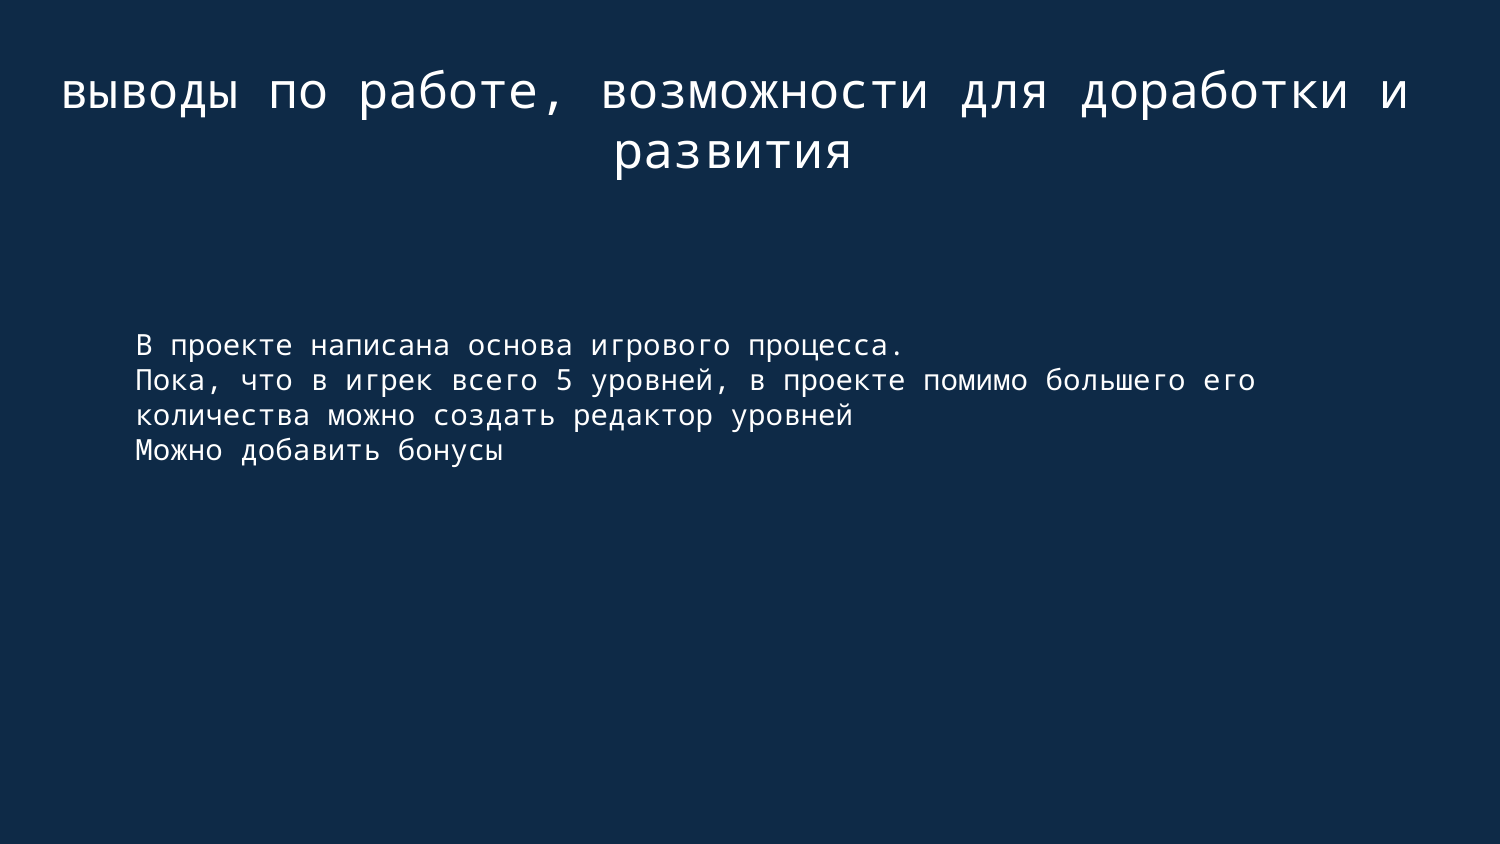

# выводы по работе, возможности для доработки и развития
В проекте написана основа игрового процесса.
Пока, что в игрек всего 5 уровней, в проекте помимо большего его количества можно создать редактор уровней
Можно добавить бонусы